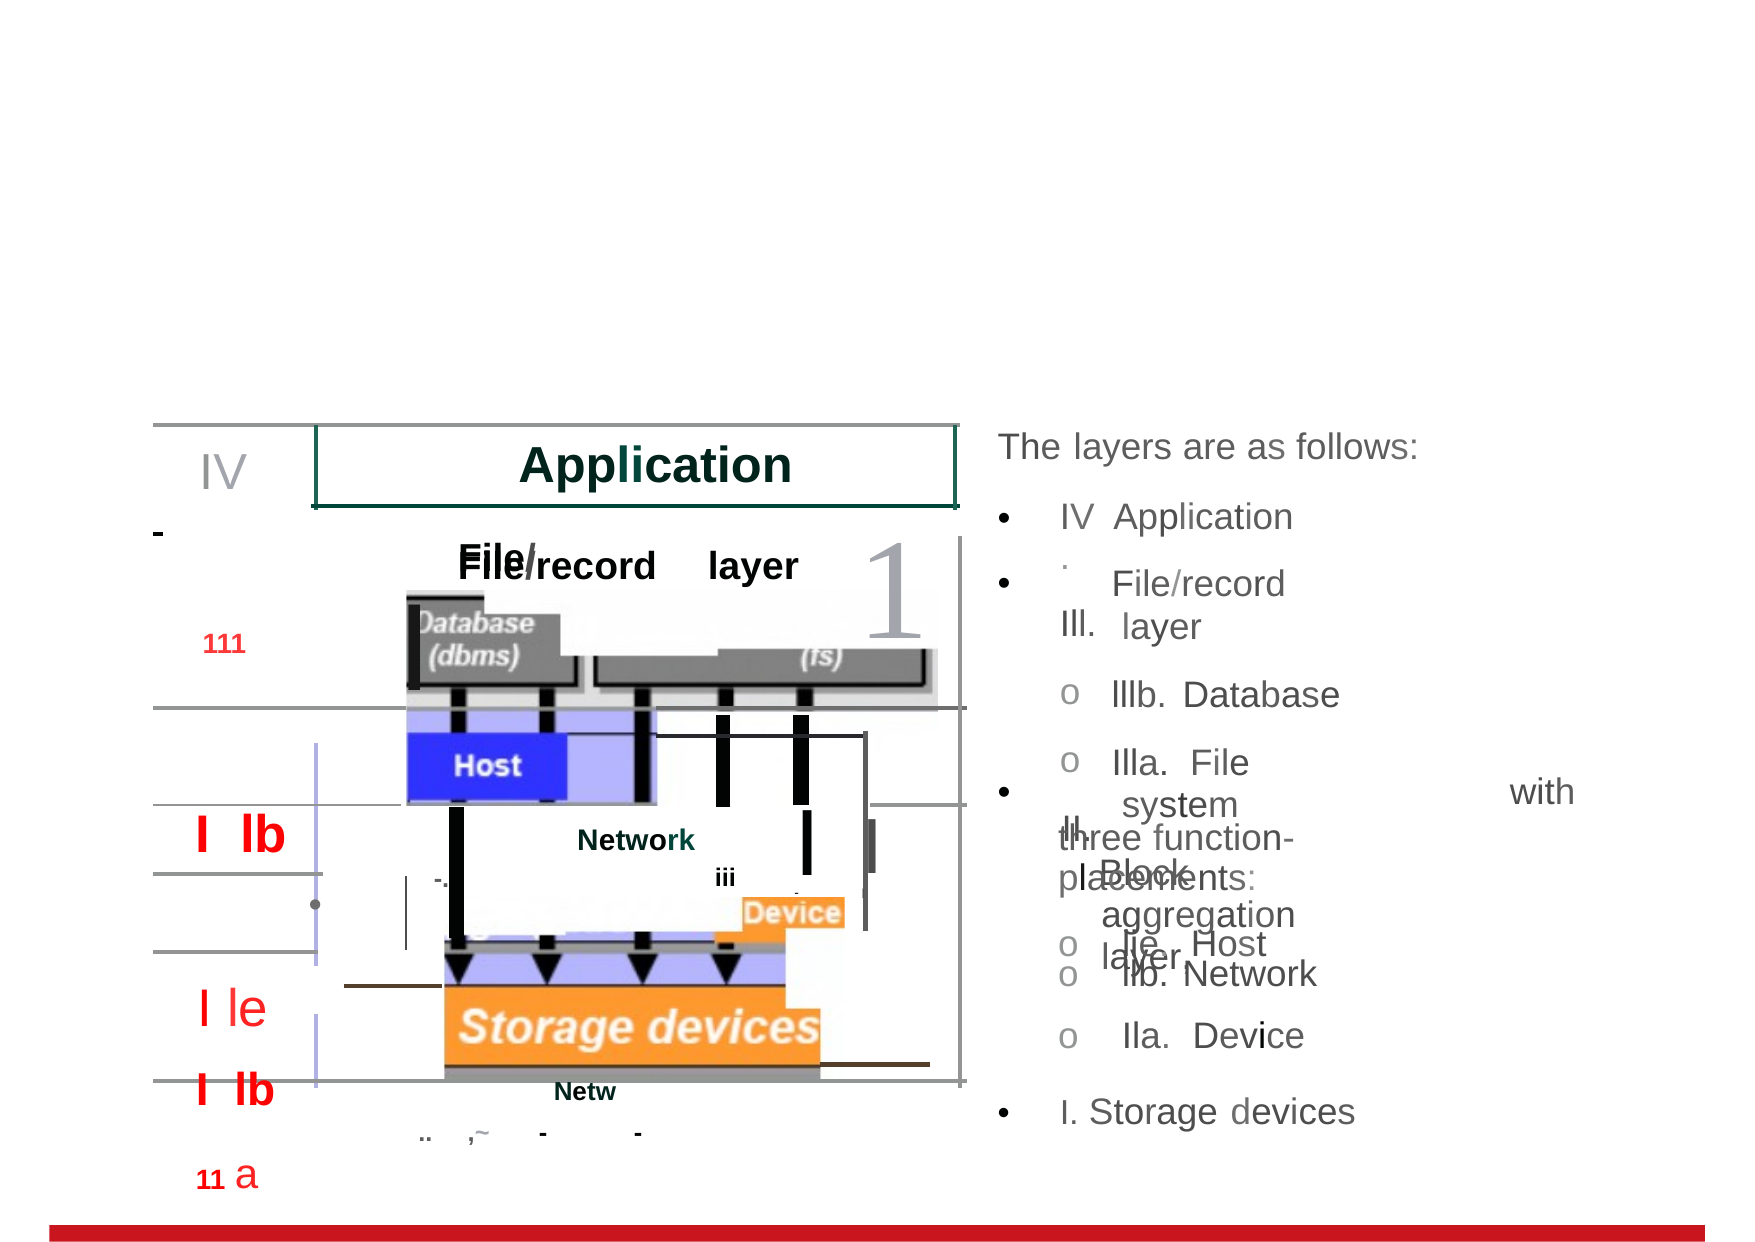

IV

Application

The layers are as follows:

•
•
IV.
Ill.
o
o
II.
Application
File/record  layer
lllb. Database
Illa.  File  system
Block aggregation  layer,

rt.=::::::::U•      -~
File/
111                   I                        •
I le
I  lb                     Netw
..     ,~       -            -
11 a
1

File/record
layer

iii

•
with
I

I  lb

-.:,

I
I
three function-placements:
o    lie.  Host
Network

y-
-

o
o
llb. Network
Ila.  Device

I. Storage devices
•